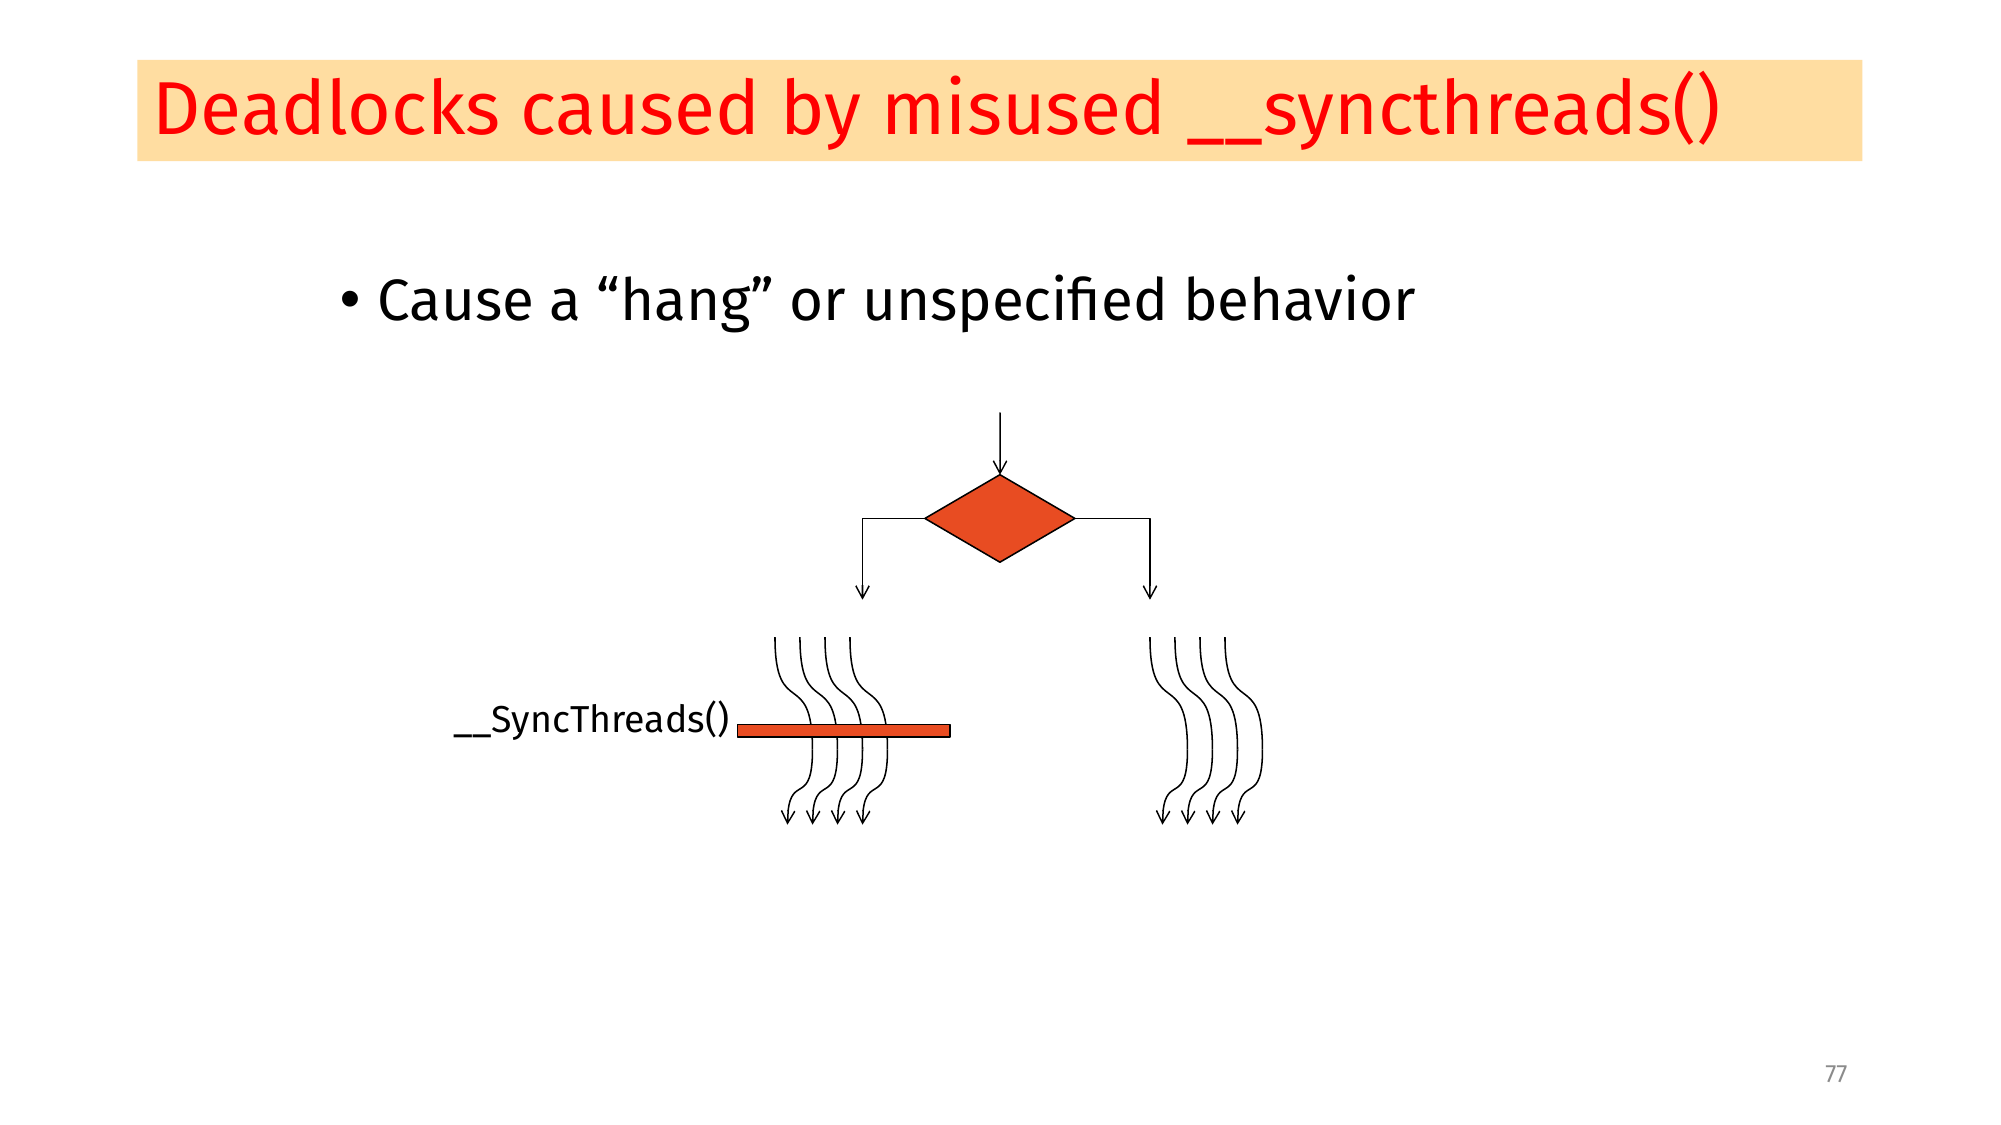

# Deadlocks caused by misused __syncthreads()
Cause a “hang” or unspecified behavior

__SyncThreads()

77